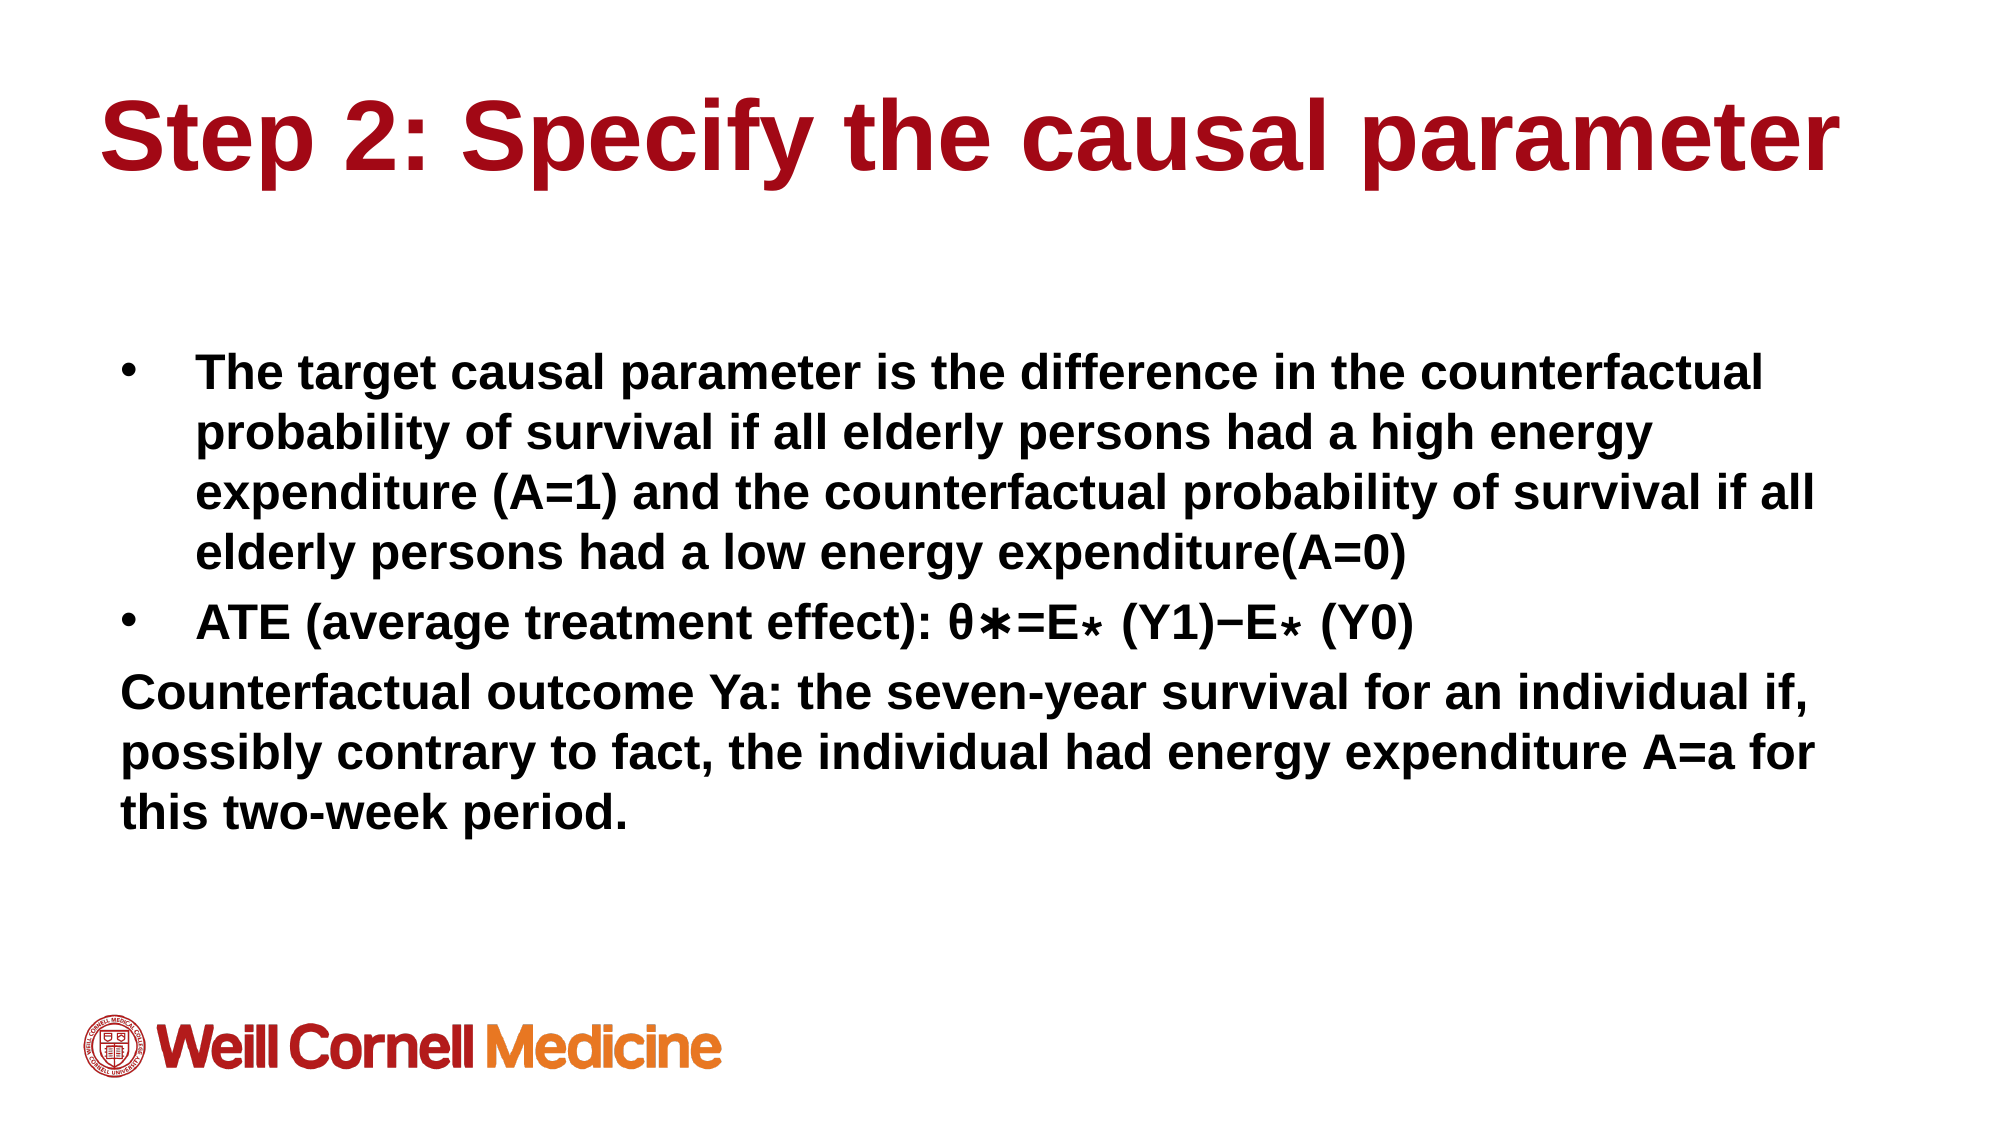

Step 2: Specify the causal parameter
The target causal parameter is the difference in the counterfactual probability of survival if all elderly persons had a high energy expenditure (A=1) and the counterfactual probability of survival if all elderly persons had a low energy expenditure(A=0)
ATE (average treatment effect): θ∗=E∗(Y1)−E∗(Y0)
Counterfactual outcome Ya: the seven-year survival for an individual if, possibly contrary to fact, the individual had energy expenditure A=a for this two-week period.